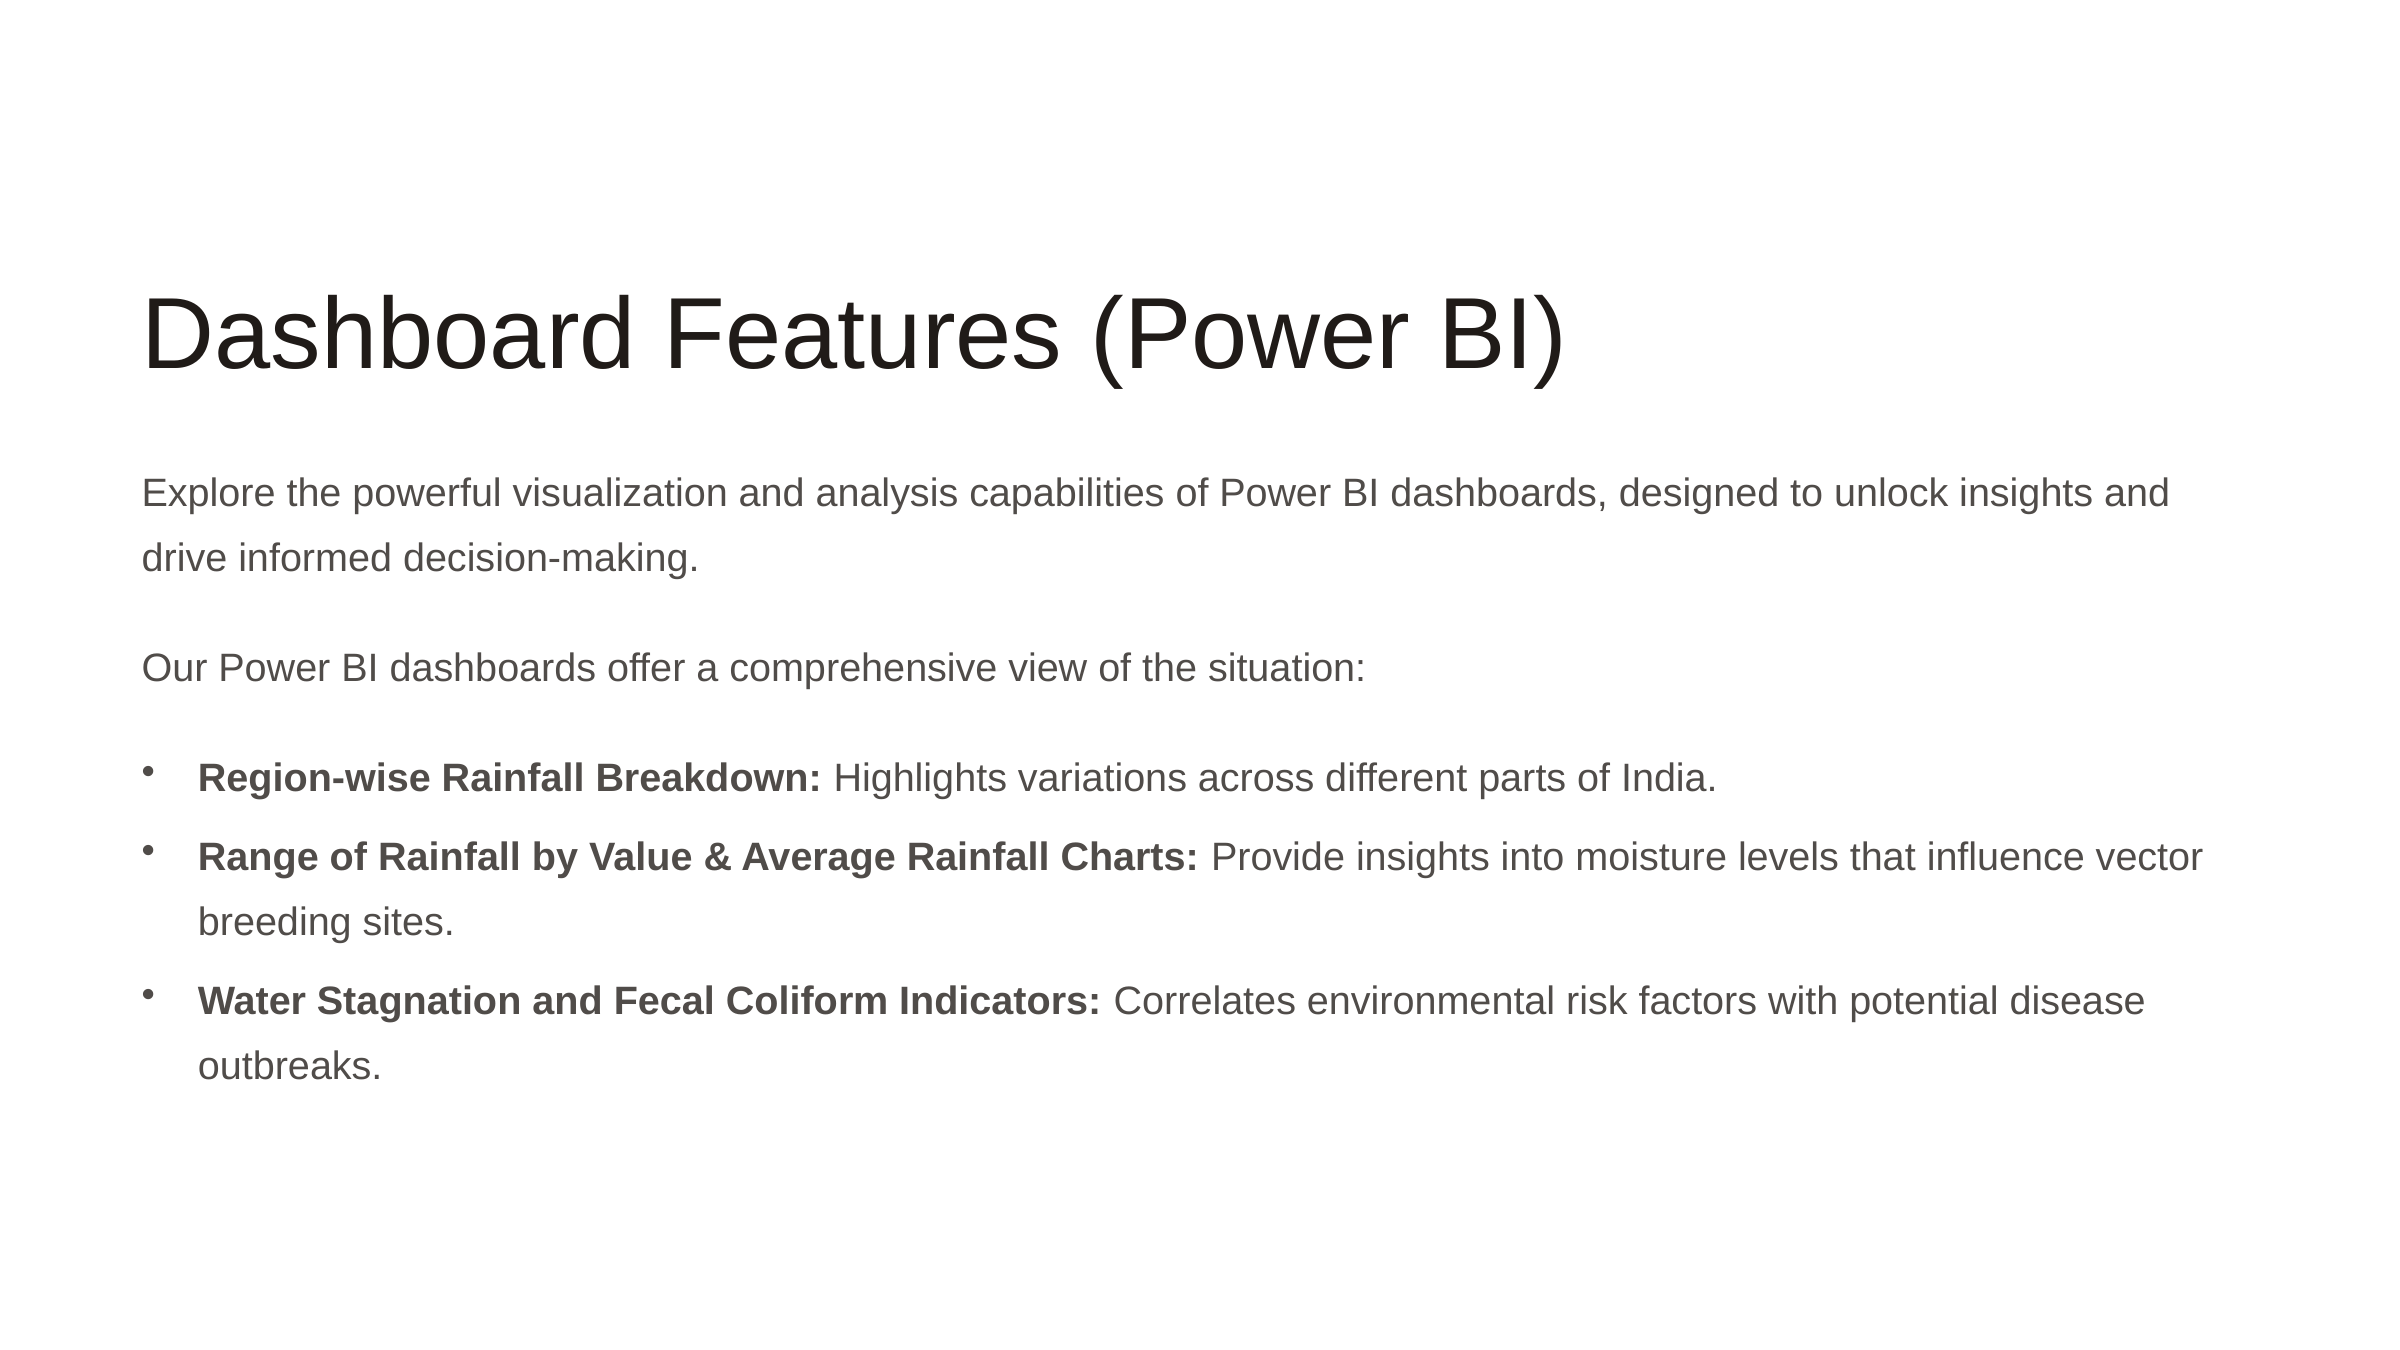

Dashboard Features (Power BI)
Explore the powerful visualization and analysis capabilities of Power BI dashboards, designed to unlock insights and drive informed decision-making.
Our Power BI dashboards offer a comprehensive view of the situation:
Region-wise Rainfall Breakdown: Highlights variations across different parts of India.
Range of Rainfall by Value & Average Rainfall Charts: Provide insights into moisture levels that influence vector breeding sites.
Water Stagnation and Fecal Coliform Indicators: Correlates environmental risk factors with potential disease outbreaks.